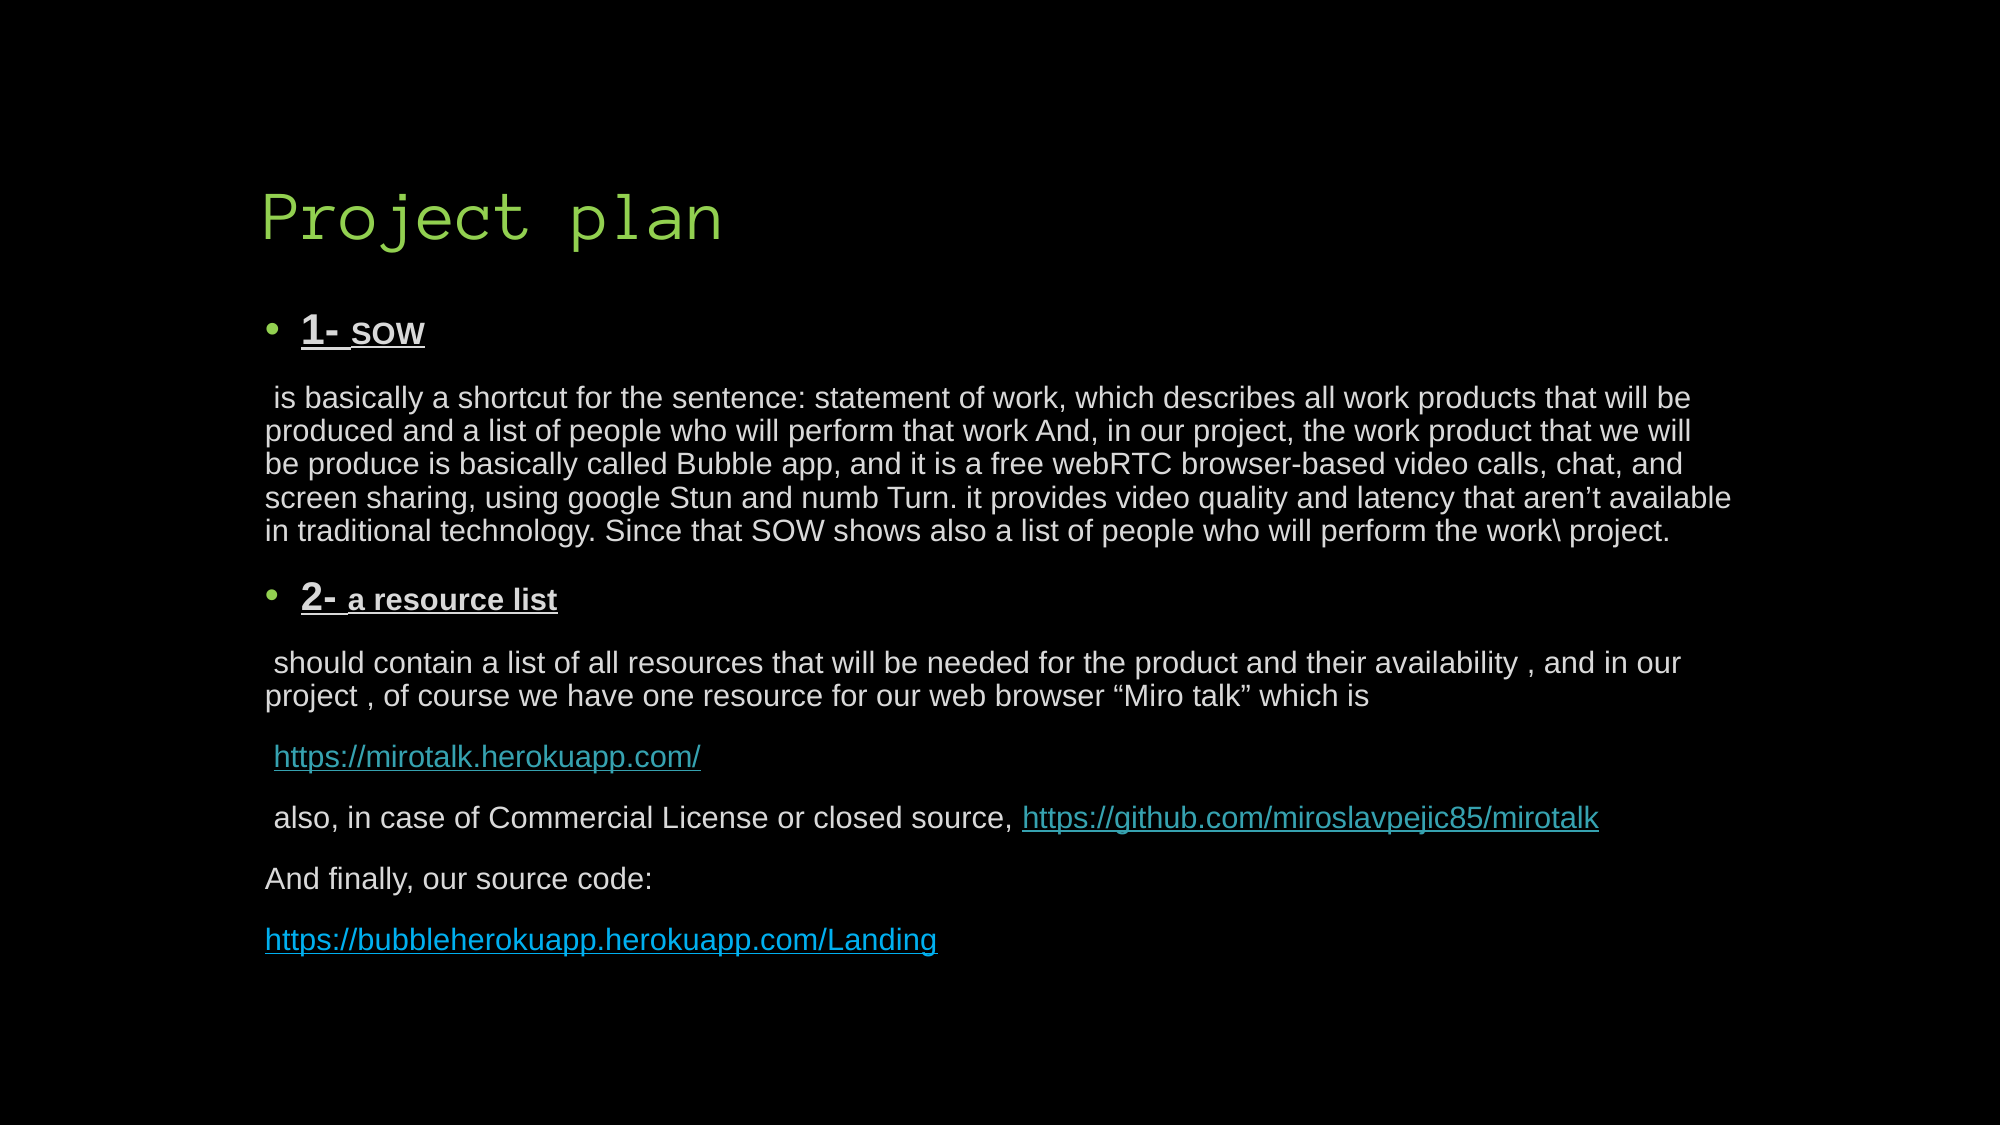

# Project plan
1- SOW
 is basically a shortcut for the sentence: statement of work, which describes all work products that will be produced and a list of people who will perform that work And, in our project, the work product that we will be produce is basically called Bubble app, and it is a free webRTC browser-based video calls, chat, and screen sharing, using google Stun and numb Turn. it provides video quality and latency that aren’t available in traditional technology. Since that SOW shows also a list of people who will perform the work\ project.
2- a resource list
 should contain a list of all resources that will be needed for the product and their availability , and in our project , of course we have one resource for our web browser “Miro talk” which is
 https://mirotalk.herokuapp.com/
 also, in case of Commercial License or closed source, https://github.com/miroslavpejic85/mirotalk
And finally, our source code:
https://bubbleherokuapp.herokuapp.com/Landing